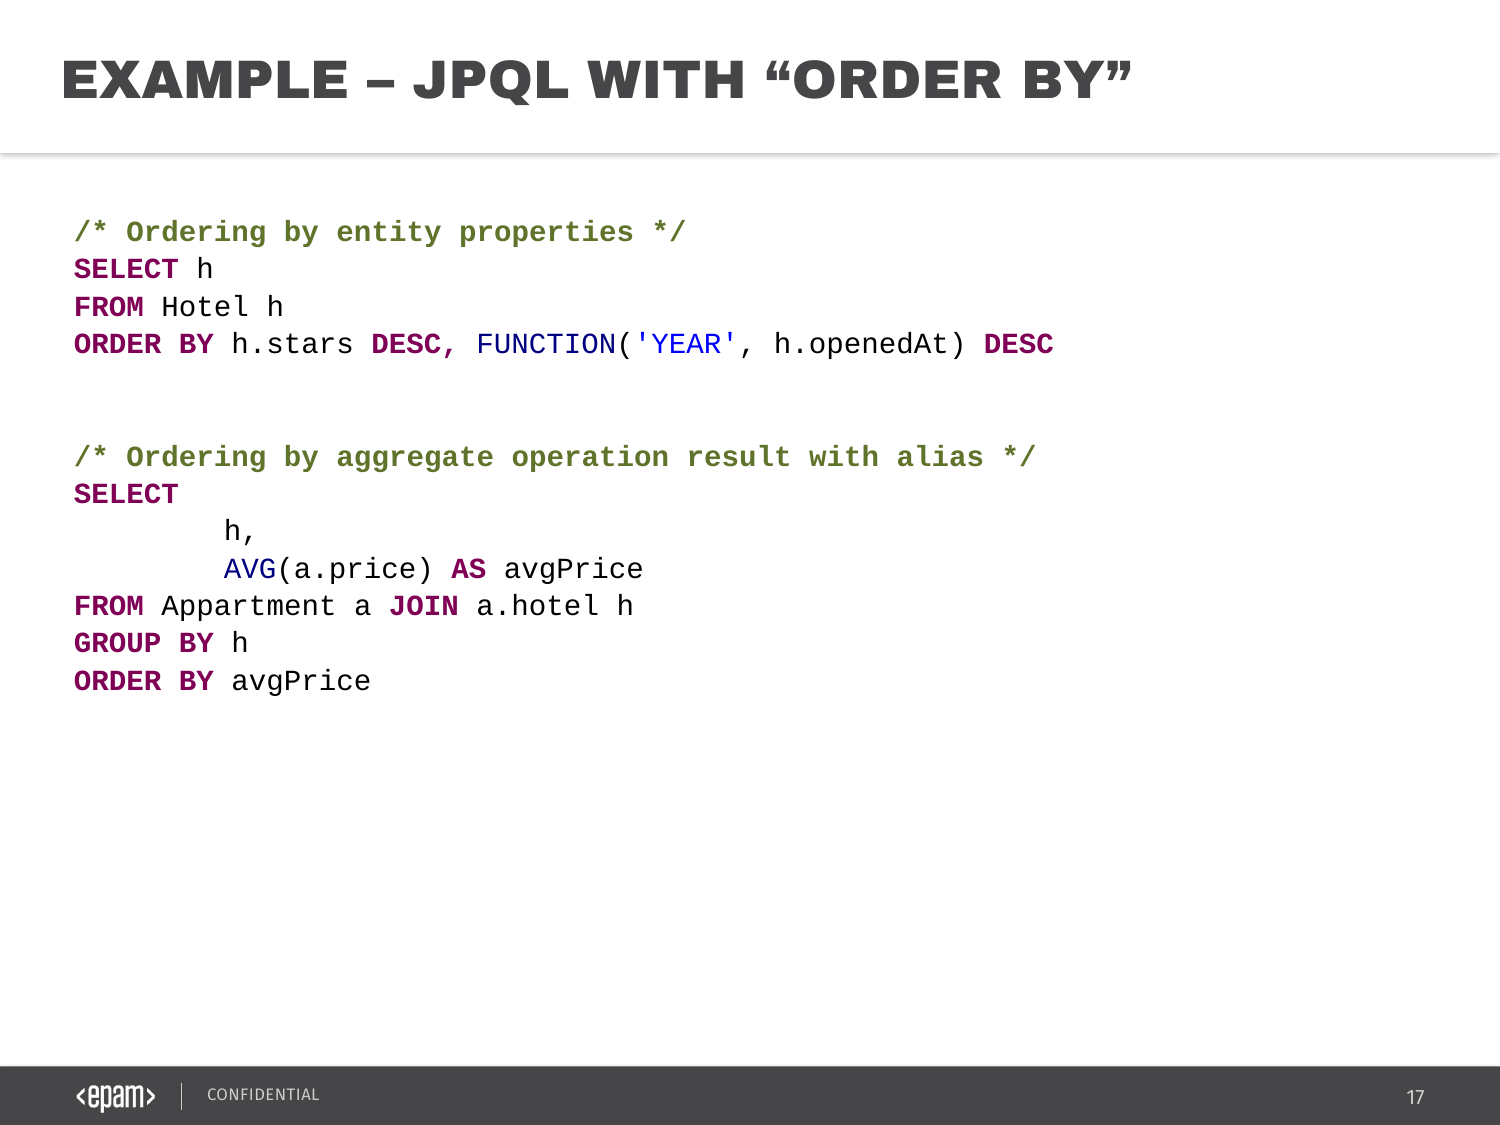

EXAMPLE – JPQL WITH “ORDER BY”
/* Ordering by entity properties */
SELECT h
FROM Hotel h
ORDER BY h.stars DESC, FUNCTION('YEAR', h.openedAt) DESC

/* Ordering by aggregate operation result with alias */
SELECT
	h,
	AVG(a.price) AS avgPrice
FROM Appartment a JOIN a.hotel h
GROUP BY h
ORDER BY avgPrice